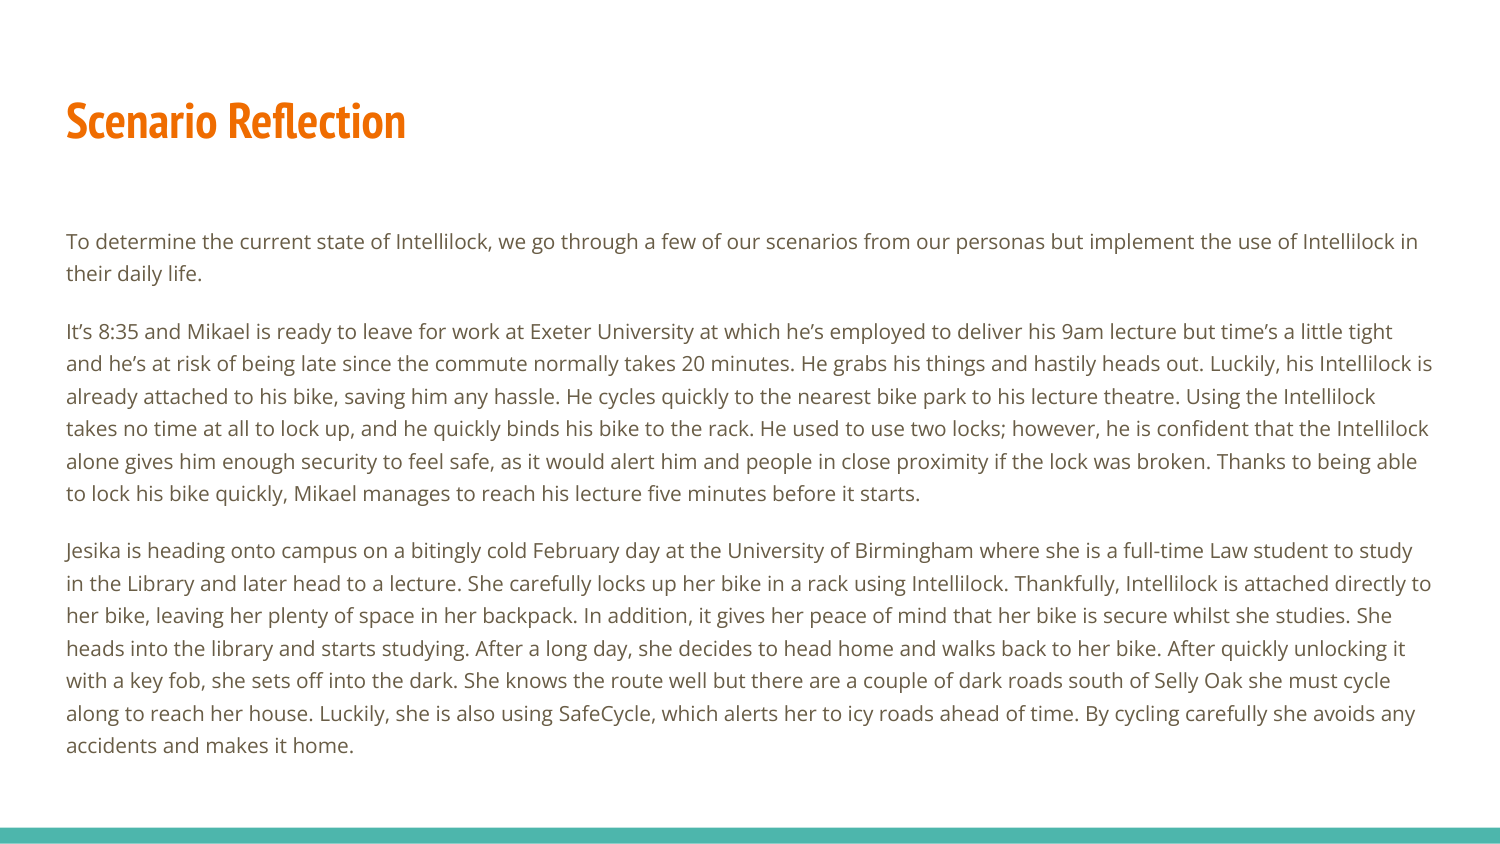

# Scenario Reflection
To determine the current state of Intellilock, we go through a few of our scenarios from our personas but implement the use of Intellilock in their daily life.
It’s 8:35 and Mikael is ready to leave for work at Exeter University at which he’s employed to deliver his 9am lecture but time’s a little tight and he’s at risk of being late since the commute normally takes 20 minutes. He grabs his things and hastily heads out. Luckily, his Intellilock is already attached to his bike, saving him any hassle. He cycles quickly to the nearest bike park to his lecture theatre. Using the Intellilock takes no time at all to lock up, and he quickly binds his bike to the rack. He used to use two locks; however, he is confident that the Intellilock alone gives him enough security to feel safe, as it would alert him and people in close proximity if the lock was broken. Thanks to being able to lock his bike quickly, Mikael manages to reach his lecture five minutes before it starts.
Jesika is heading onto campus on a bitingly cold February day at the University of Birmingham where she is a full-time Law student to study in the Library and later head to a lecture. She carefully locks up her bike in a rack using Intellilock. Thankfully, Intellilock is attached directly to her bike, leaving her plenty of space in her backpack. In addition, it gives her peace of mind that her bike is secure whilst she studies. She heads into the library and starts studying. After a long day, she decides to head home and walks back to her bike. After quickly unlocking it with a key fob, she sets off into the dark. She knows the route well but there are a couple of dark roads south of Selly Oak she must cycle along to reach her house. Luckily, she is also using SafeCycle, which alerts her to icy roads ahead of time. By cycling carefully she avoids any accidents and makes it home.